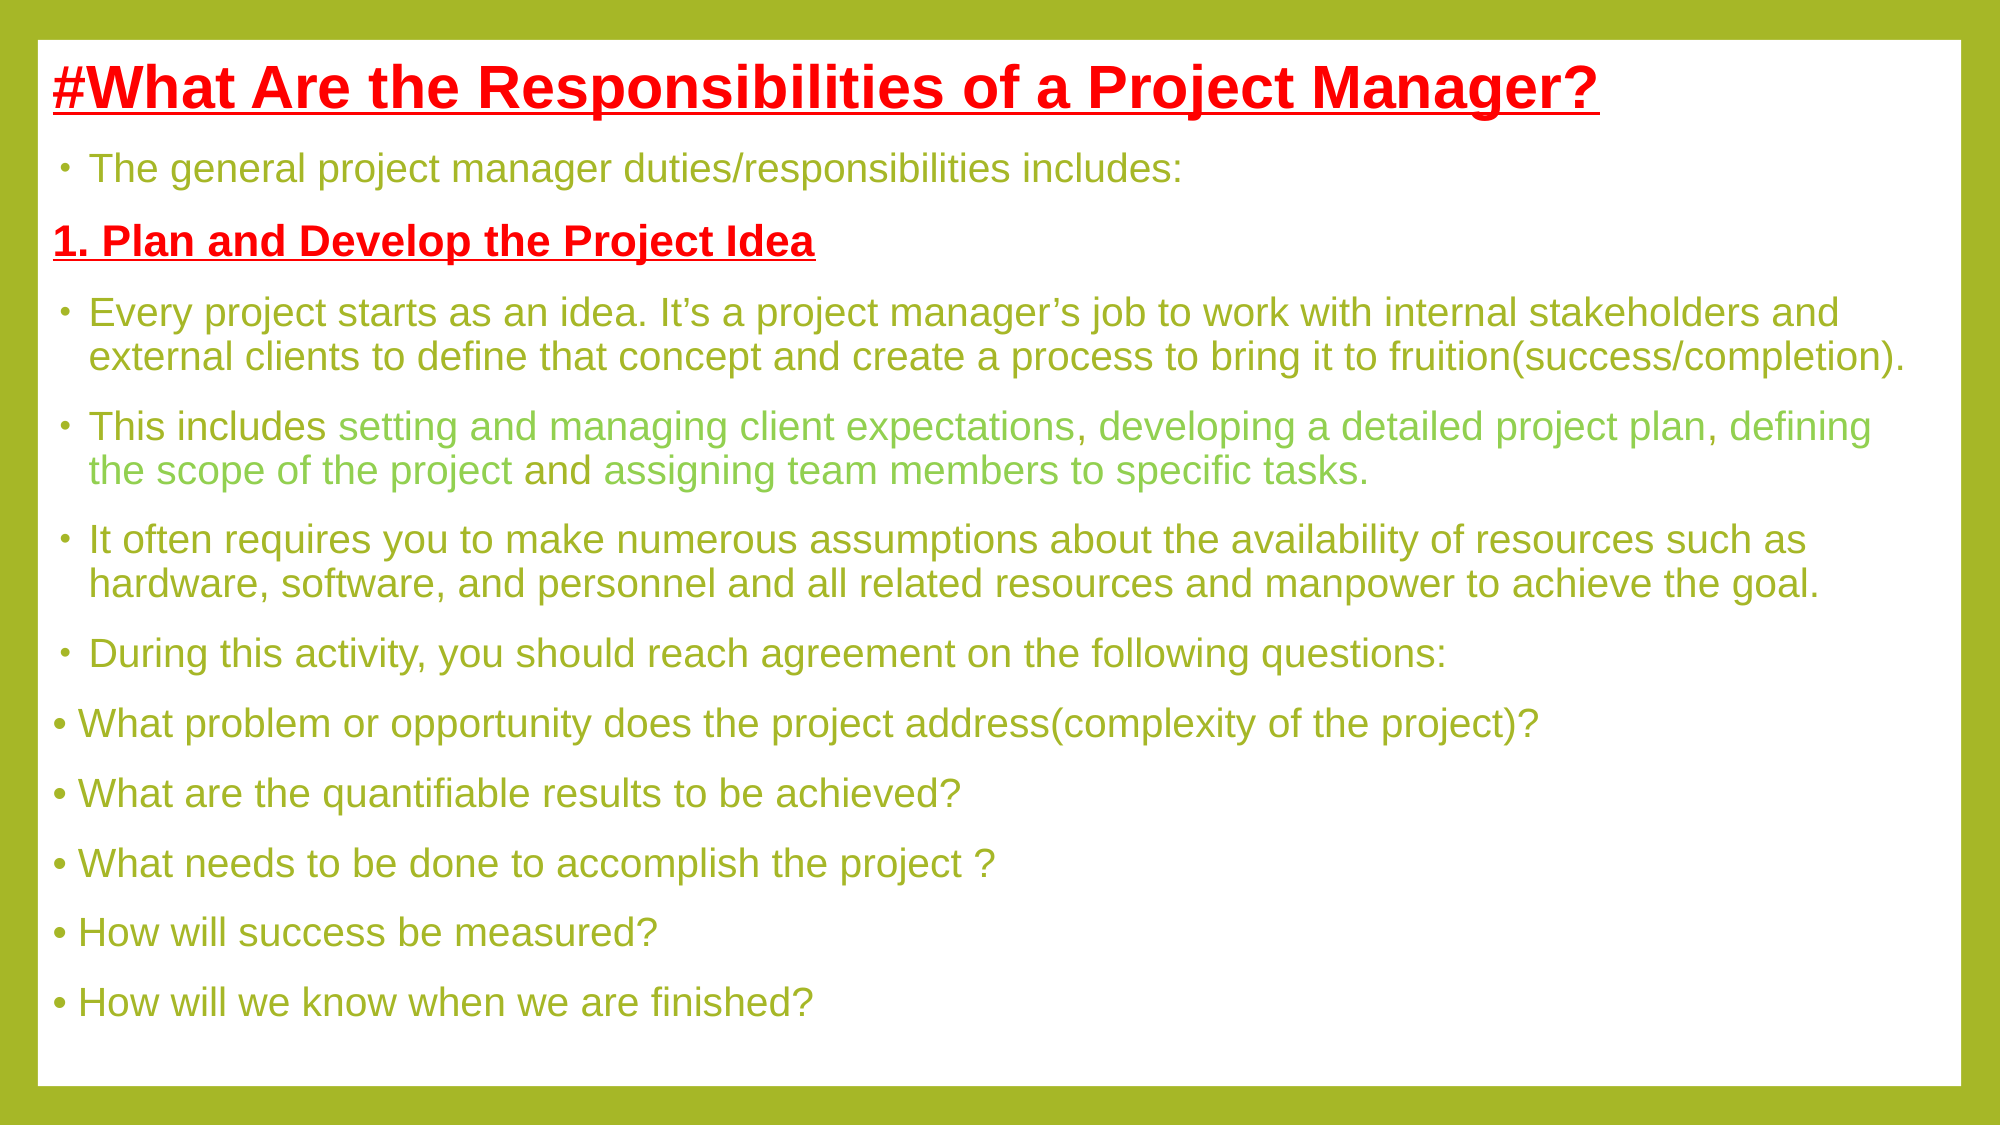

#What Are the Responsibilities of a Project Manager?
The general project manager duties/responsibilities includes:
1. Plan and Develop the Project Idea
Every project starts as an idea. It’s a project manager’s job to work with internal stakeholders and external clients to define that concept and create a process to bring it to fruition(success/completion).
This includes setting and managing client expectations, developing a detailed project plan, defining the scope of the project and assigning team members to specific tasks.
It often requires you to make numerous assumptions about the availability of resources such as hardware, software, and personnel and all related resources and manpower to achieve the goal.
During this activity, you should reach agreement on the following questions:
• What problem or opportunity does the project address(complexity of the project)?
• What are the quantifiable results to be achieved?
• What needs to be done to accomplish the project ?
• How will success be measured?
• How will we know when we are finished?